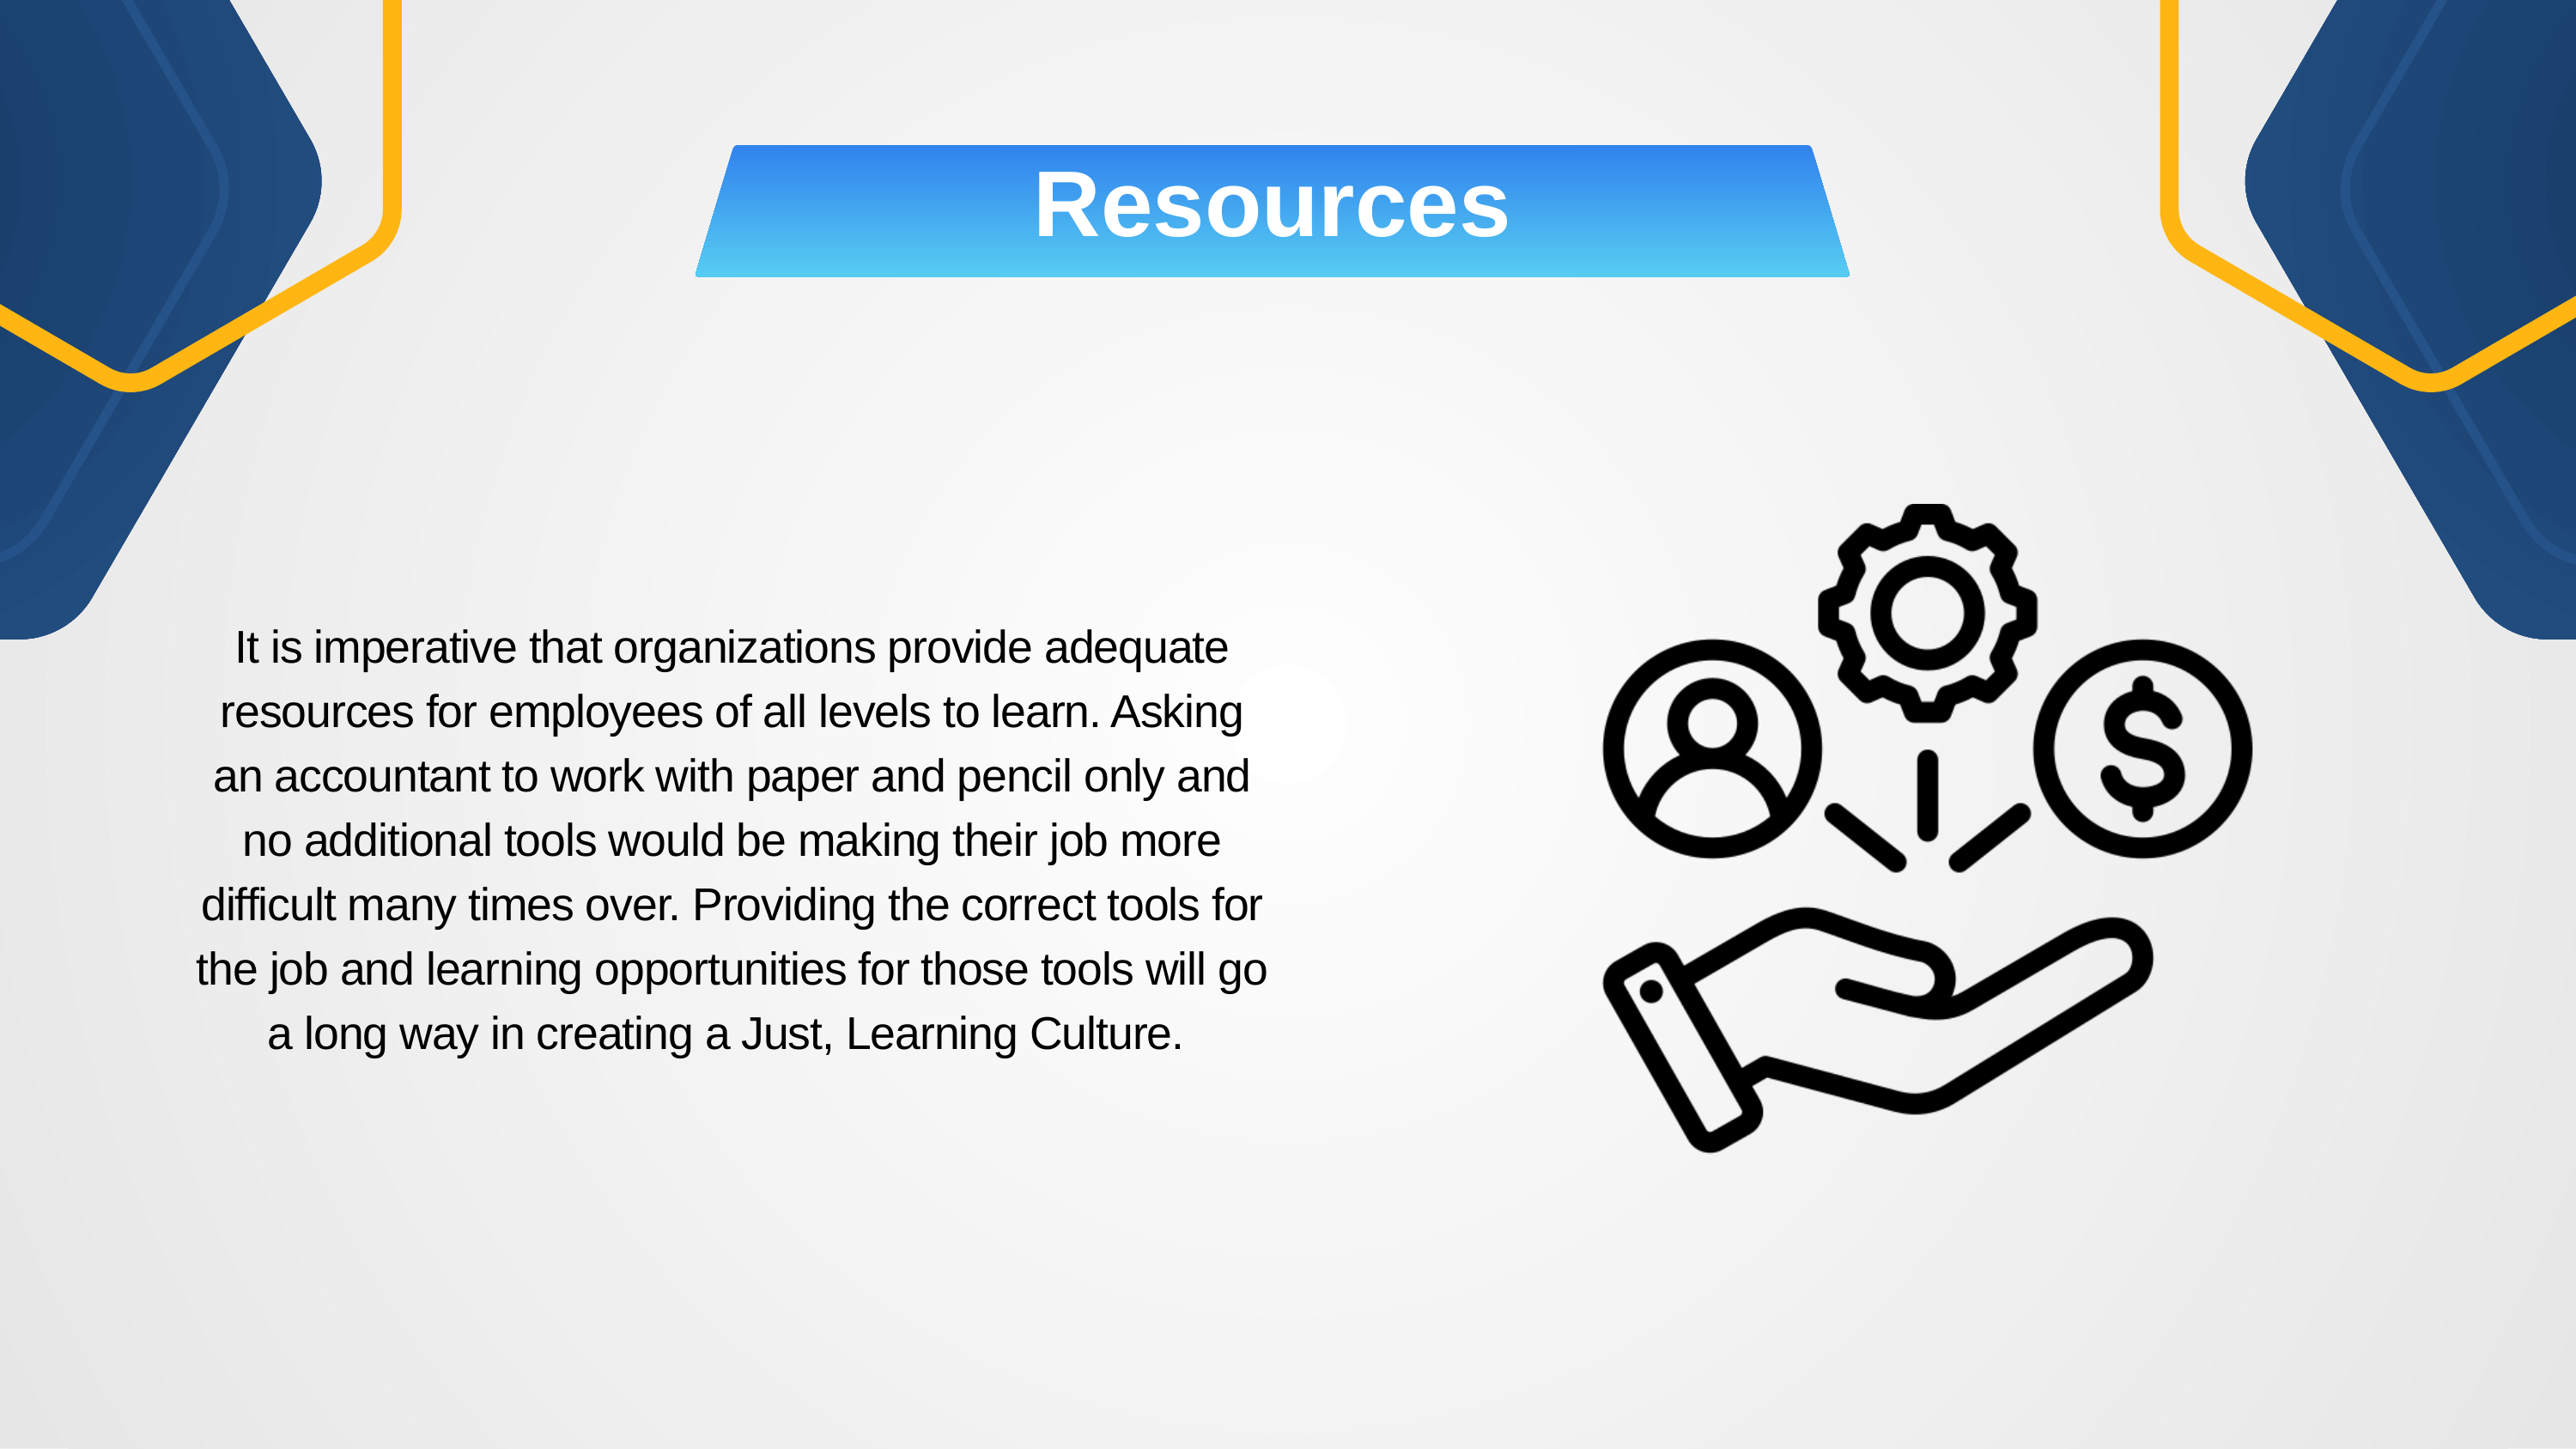

Resources

It is imperative that organizations provide adequate resources for employees of all levels to learn. Asking an accountant to work with paper and pencil only and no additional tools would be making their job more difficult many times over. Providing the correct tools for the job and learning opportunities for those tools will go a long way in creating a Just, Learning Culture.